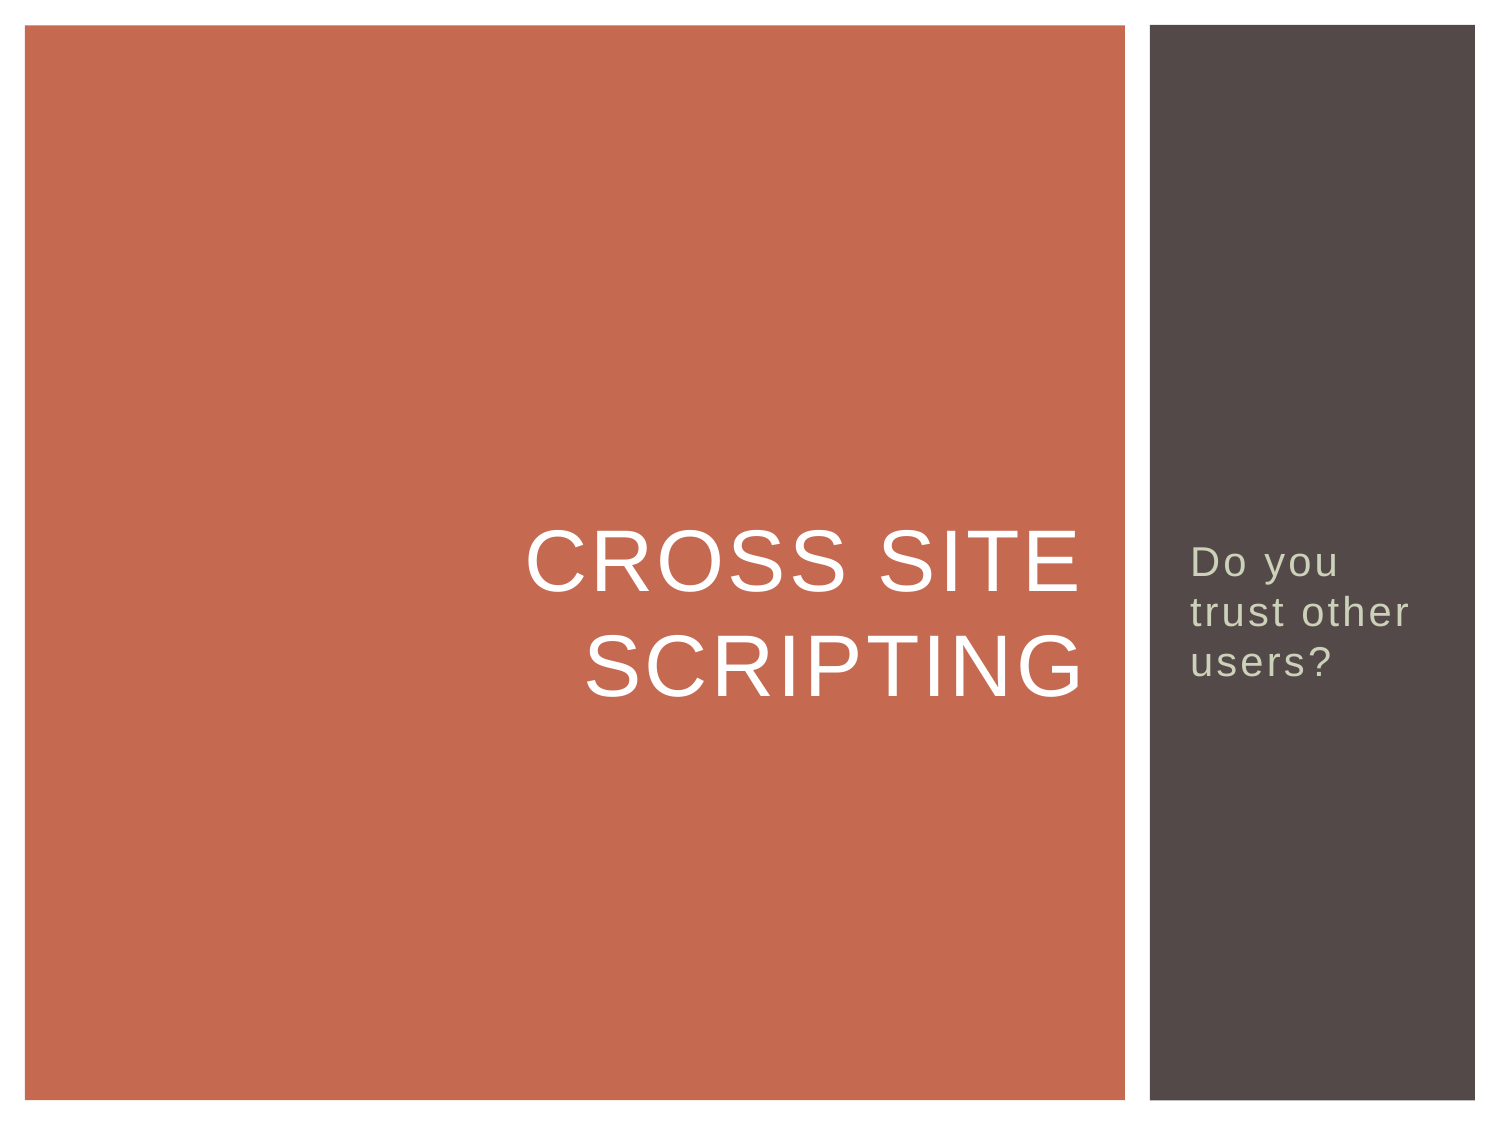

# Cross site scripting
Do you trust other users?